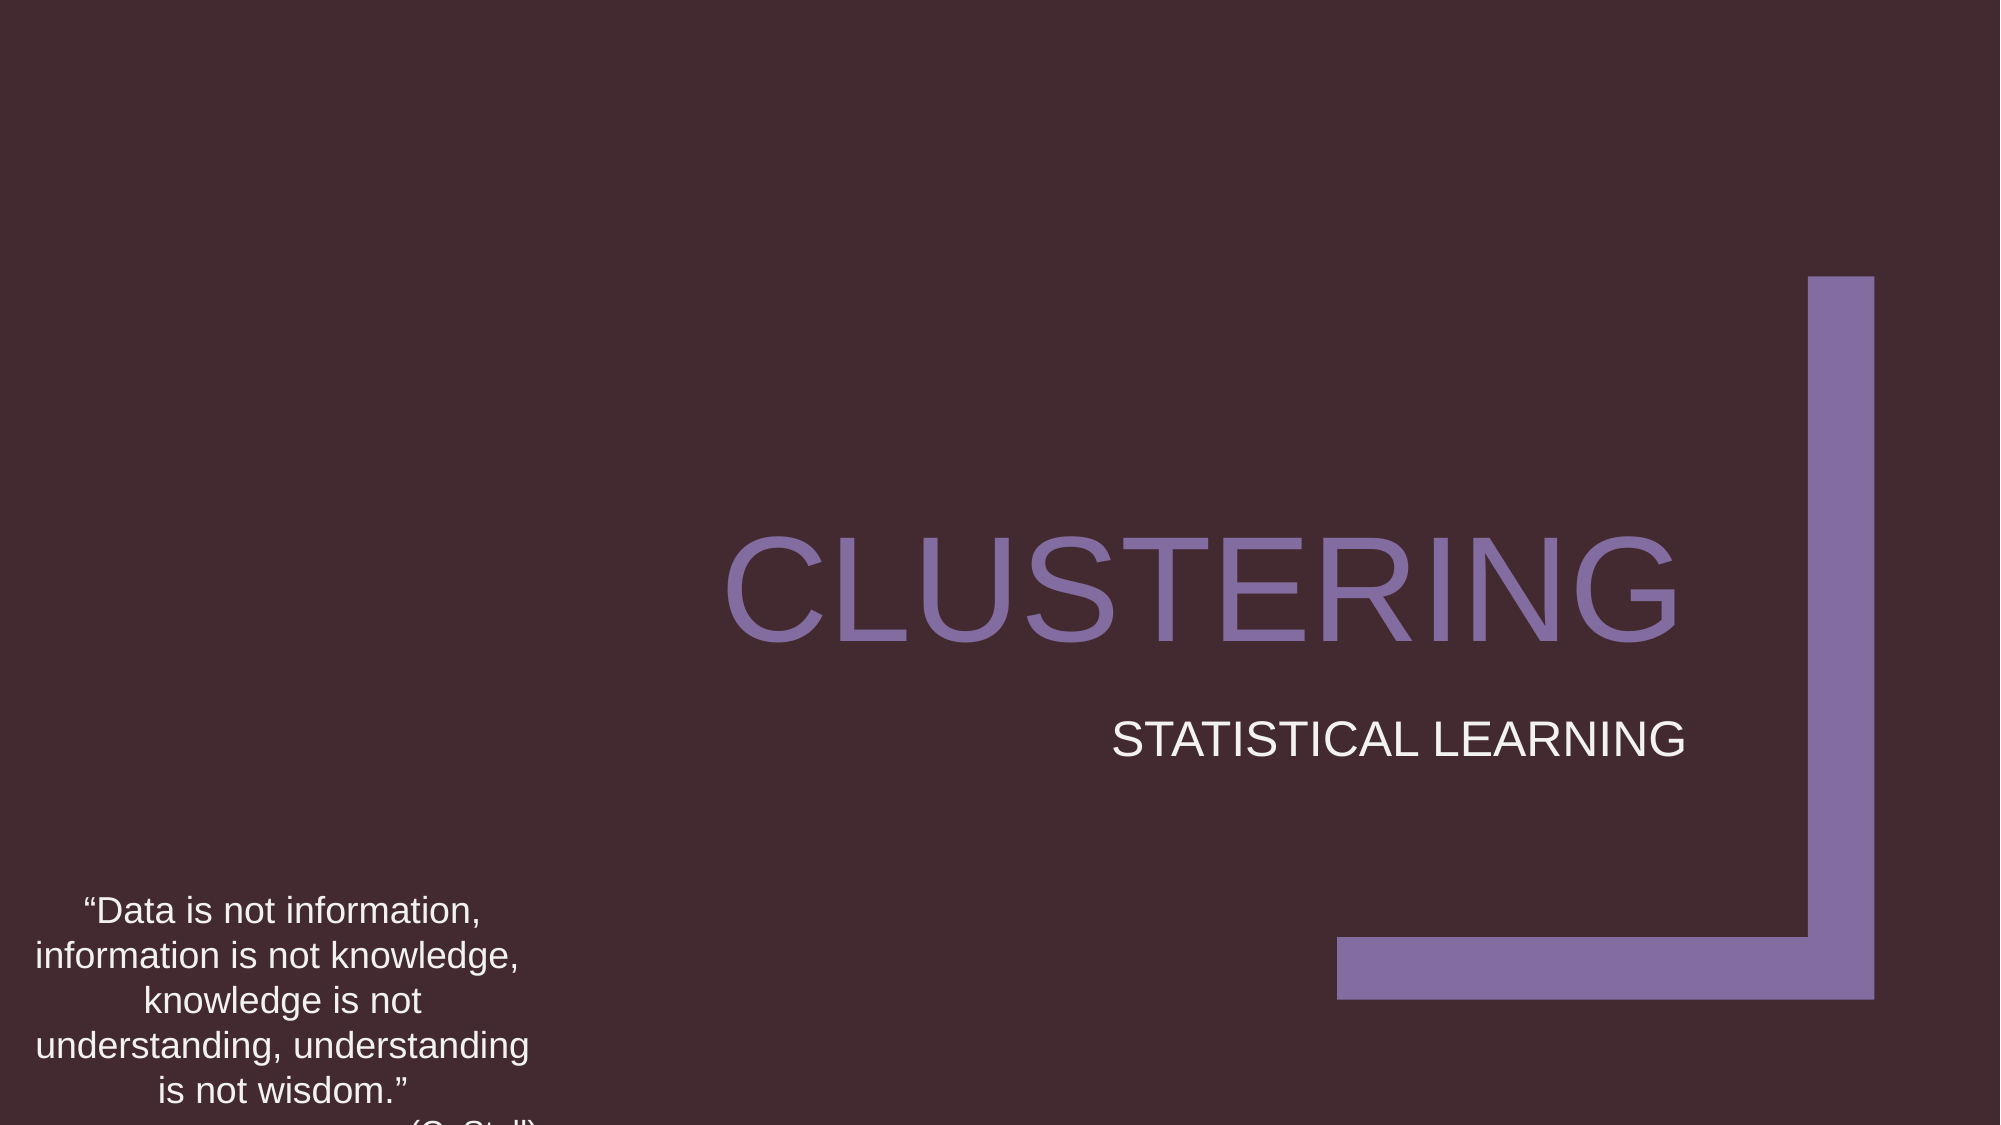

# CLUSTERING
STATISTICAL LEARNING
“Data is not information, information is not knowledge,
knowledge is not understanding, understanding is not wisdom.”
(C. Stoll)